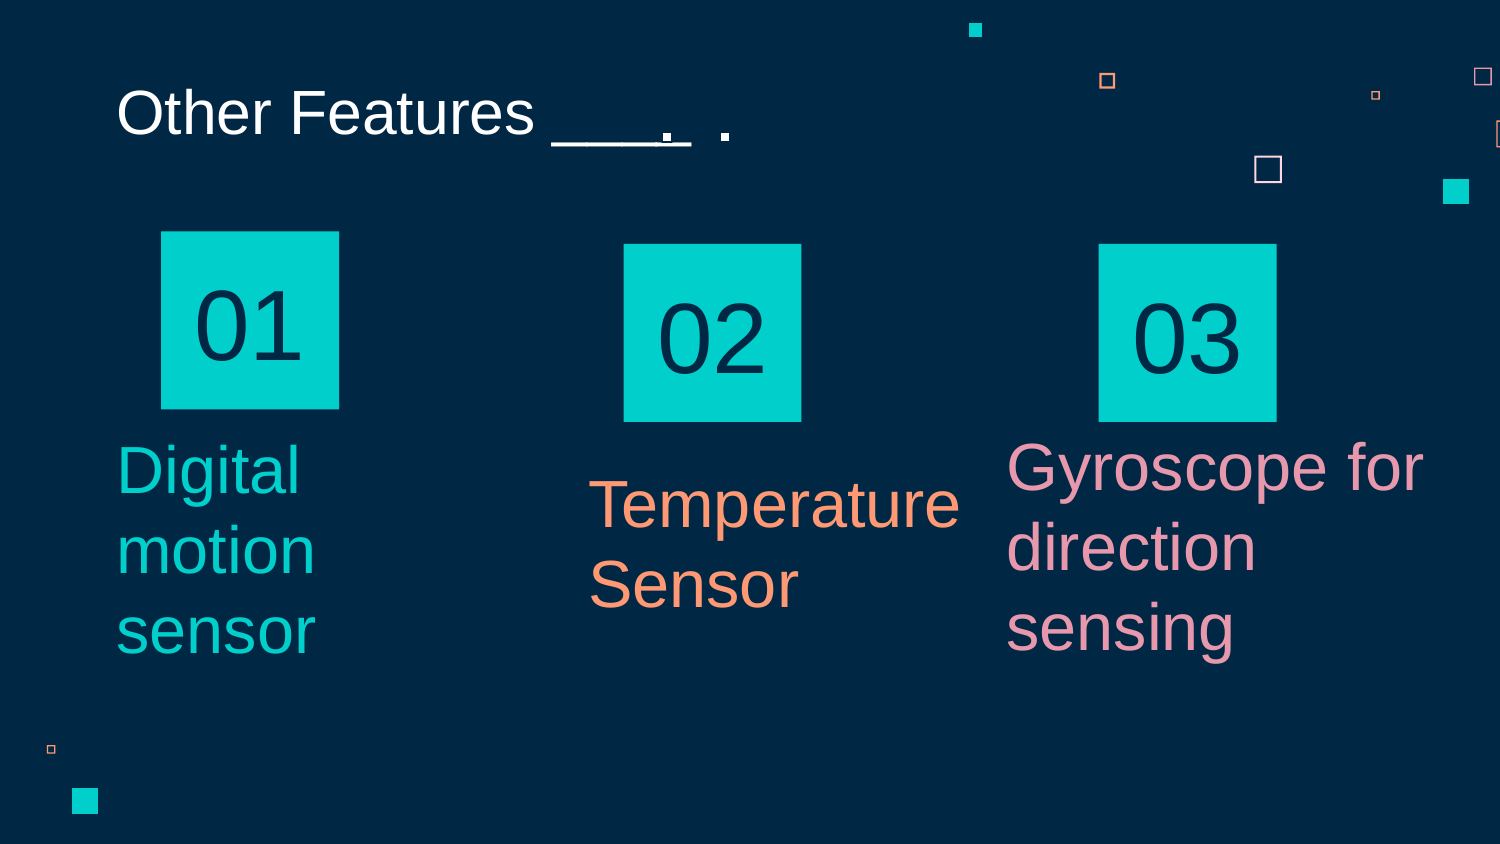

Other Features ____

01
02
03
Digital motion sensor
Gyroscope for direction sensing
Temperature Sensor